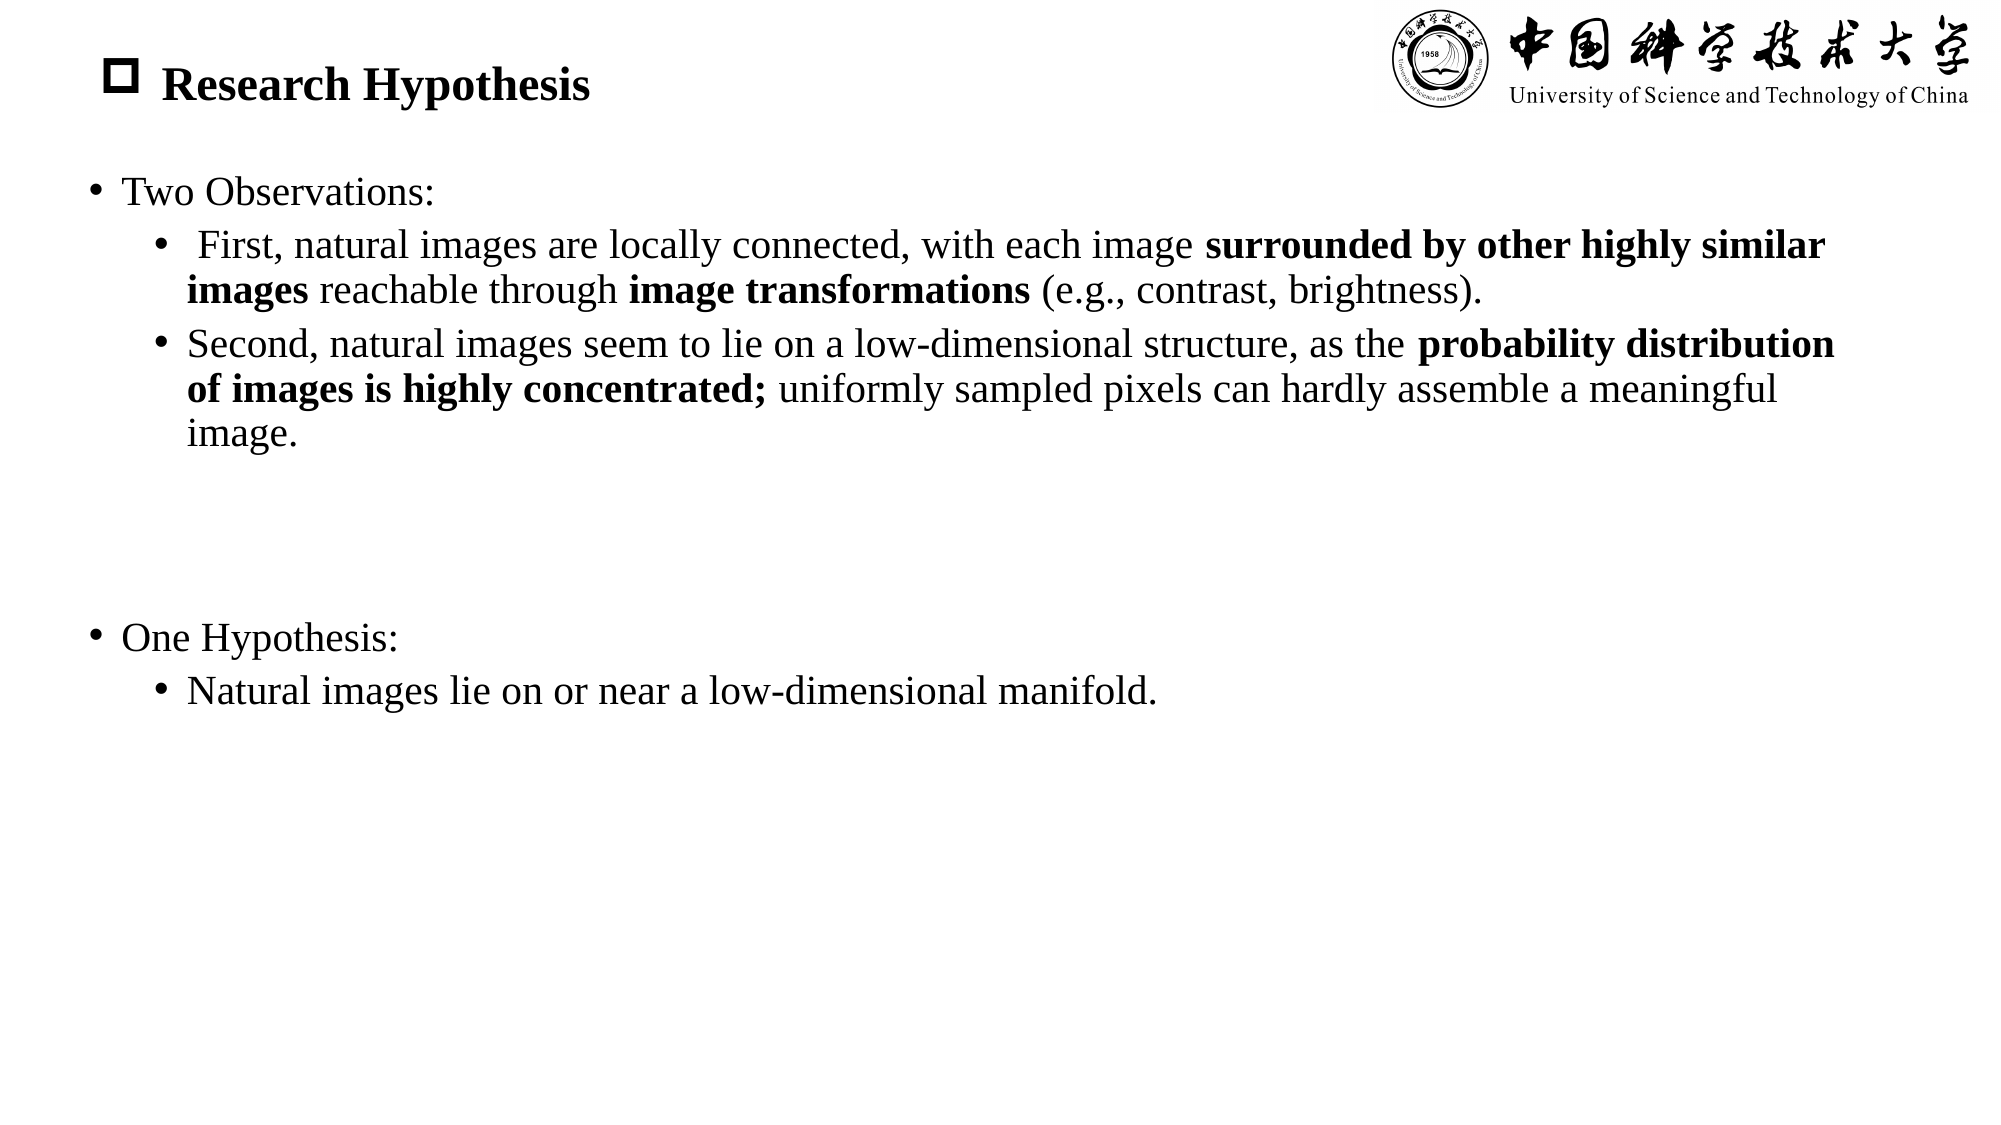

# Research Hypothesis
Two Observations:
 First, natural images are locally connected, with each image surrounded by other highly similar images reachable through image transformations (e.g., contrast, brightness).
Second, natural images seem to lie on a low-dimensional structure, as the probability distribution of images is highly concentrated; uniformly sampled pixels can hardly assemble a meaningful image.

One Hypothesis:
Natural images lie on or near a low-dimensional manifold.